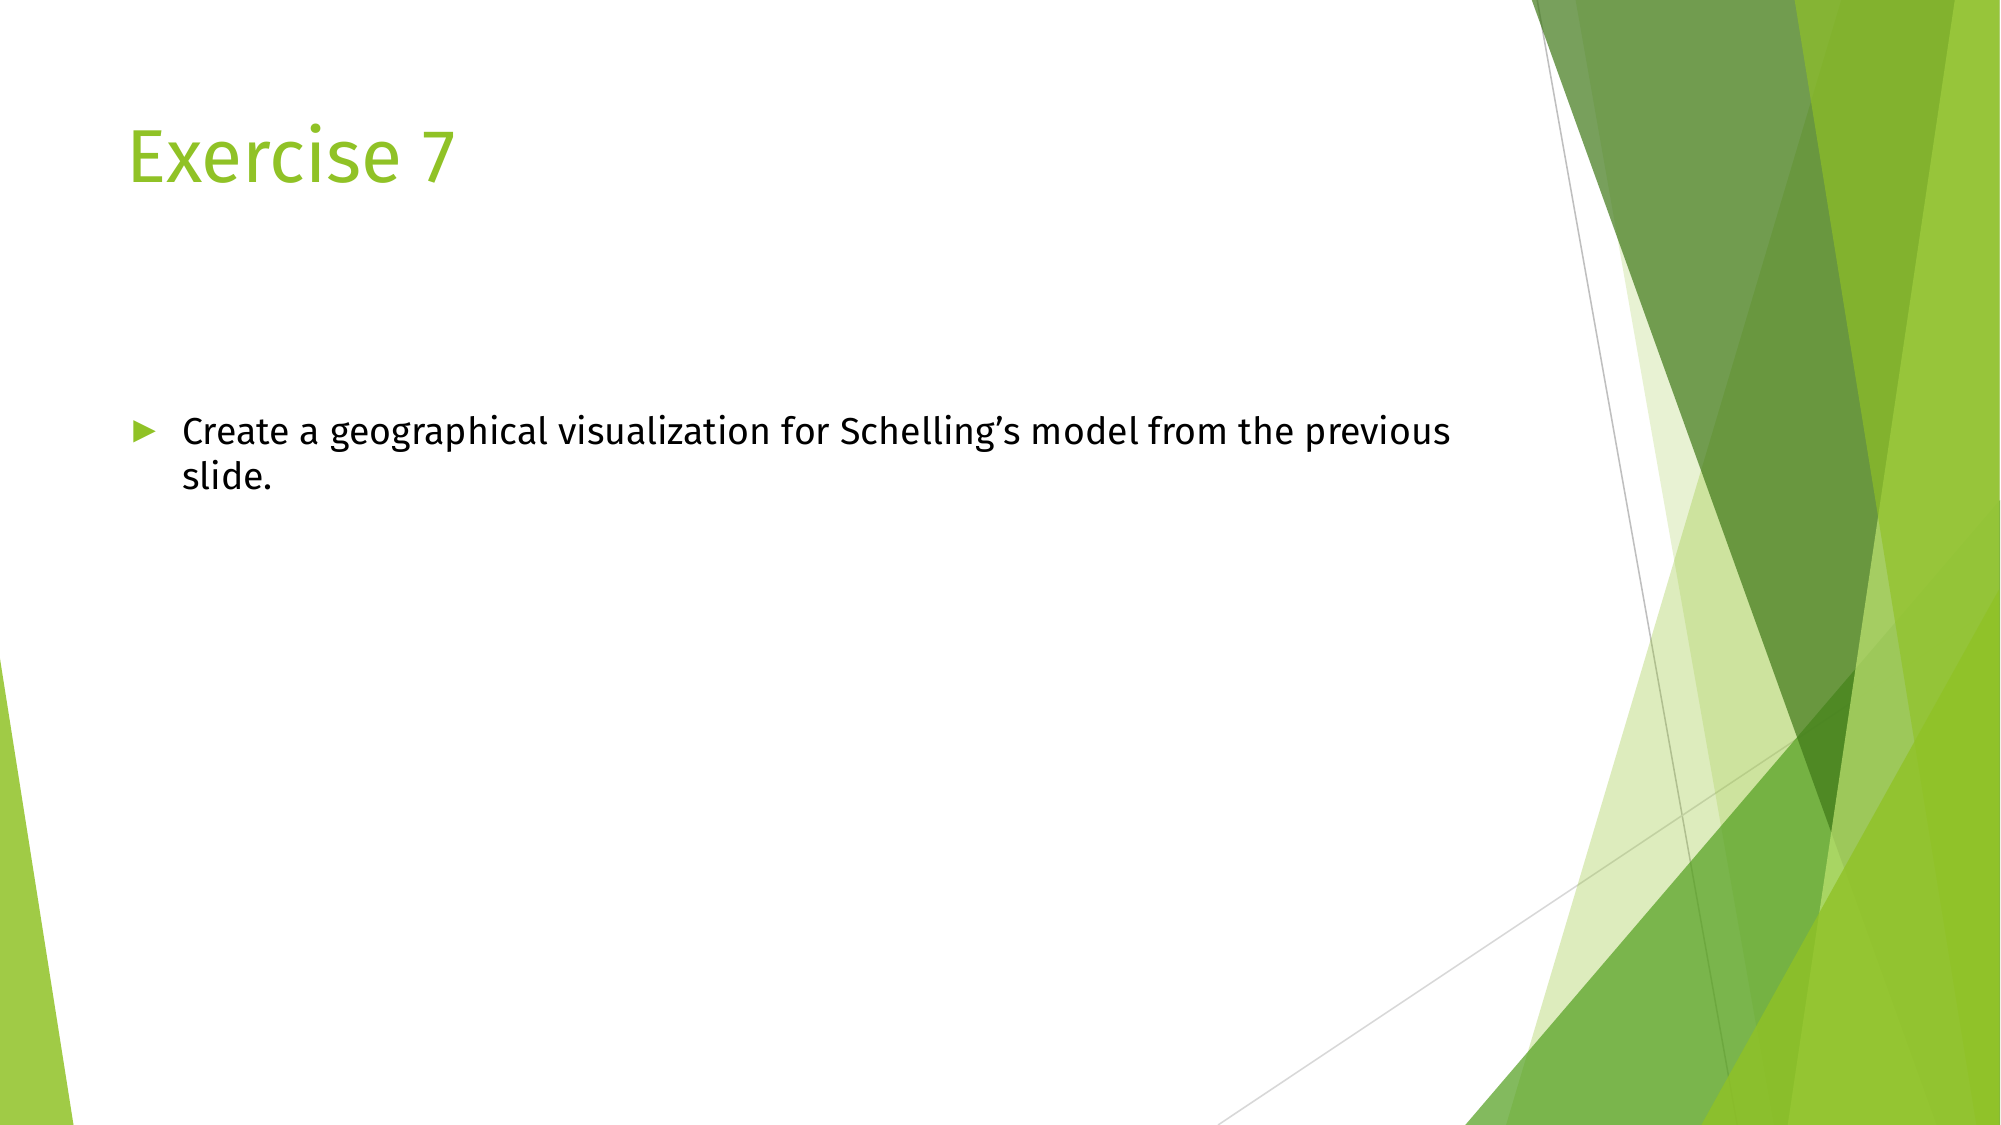

# Exercise 7

Create a geographical visualization for Schelling’s model from the previous slide.